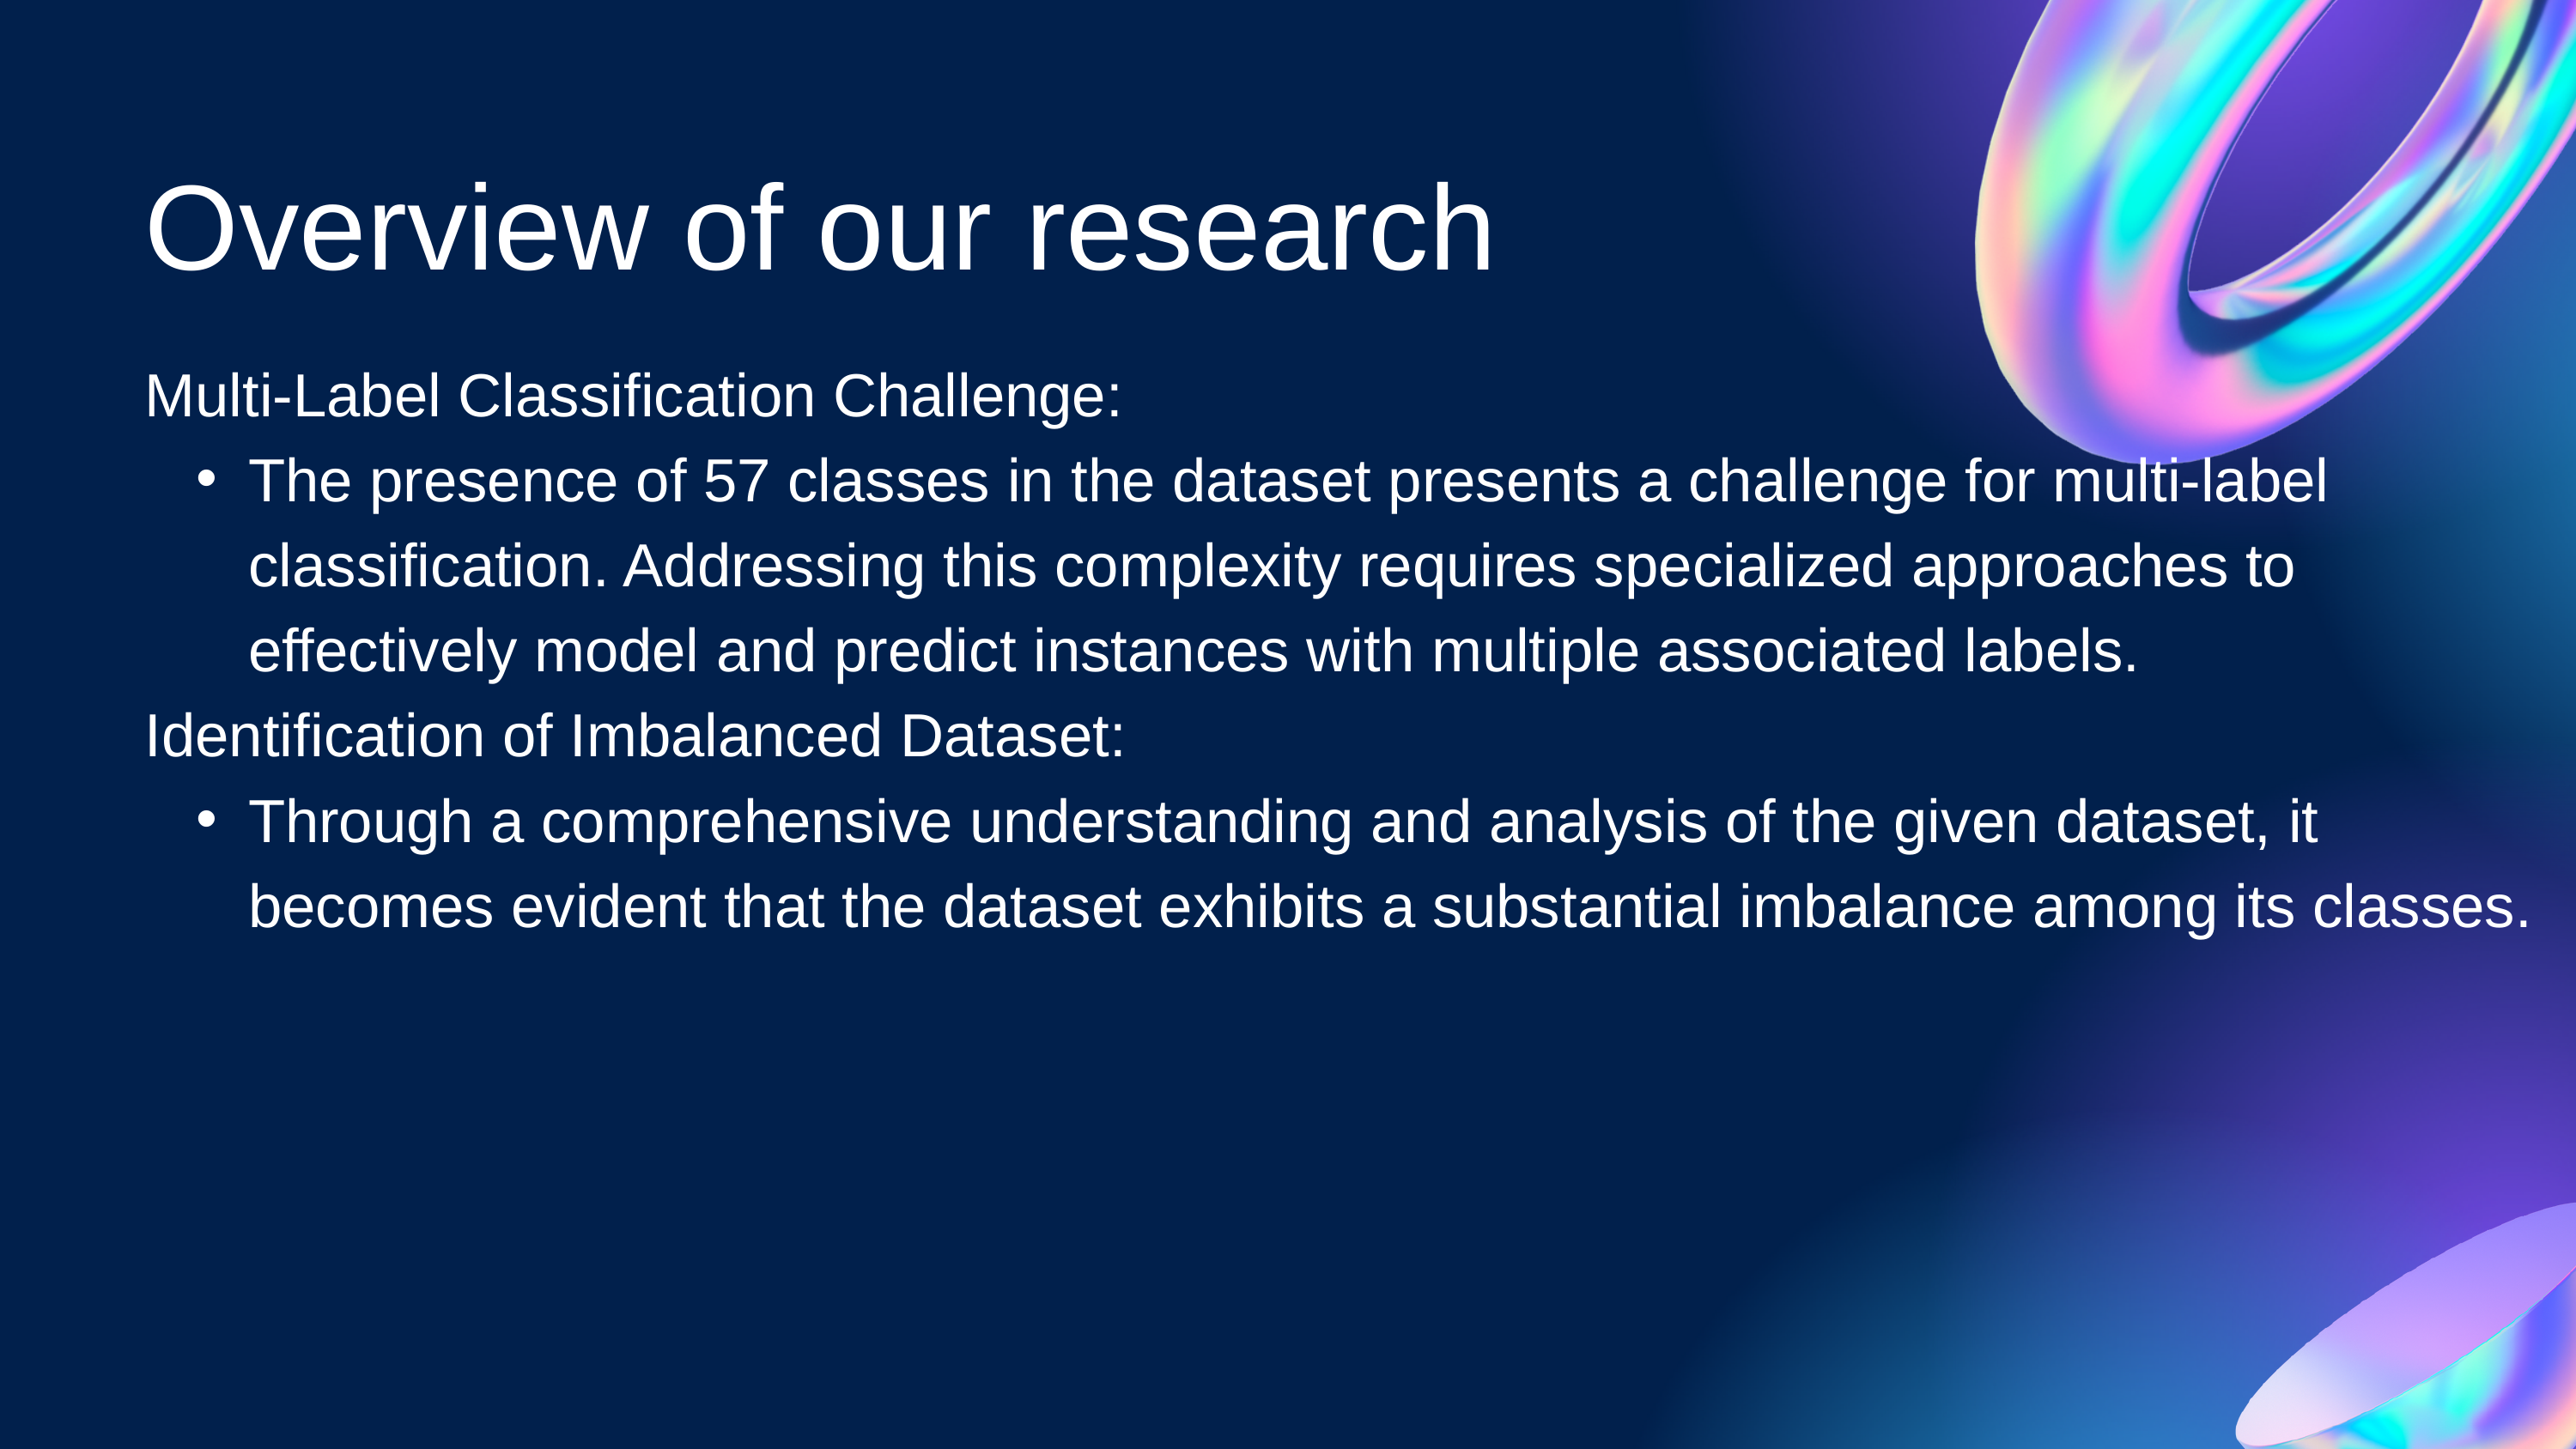

Overview of our research
Multi-Label Classification Challenge:
The presence of 57 classes in the dataset presents a challenge for multi-label classification. Addressing this complexity requires specialized approaches to effectively model and predict instances with multiple associated labels.
Identification of Imbalanced Dataset:
Through a comprehensive understanding and analysis of the given dataset, it becomes evident that the dataset exhibits a substantial imbalance among its classes.